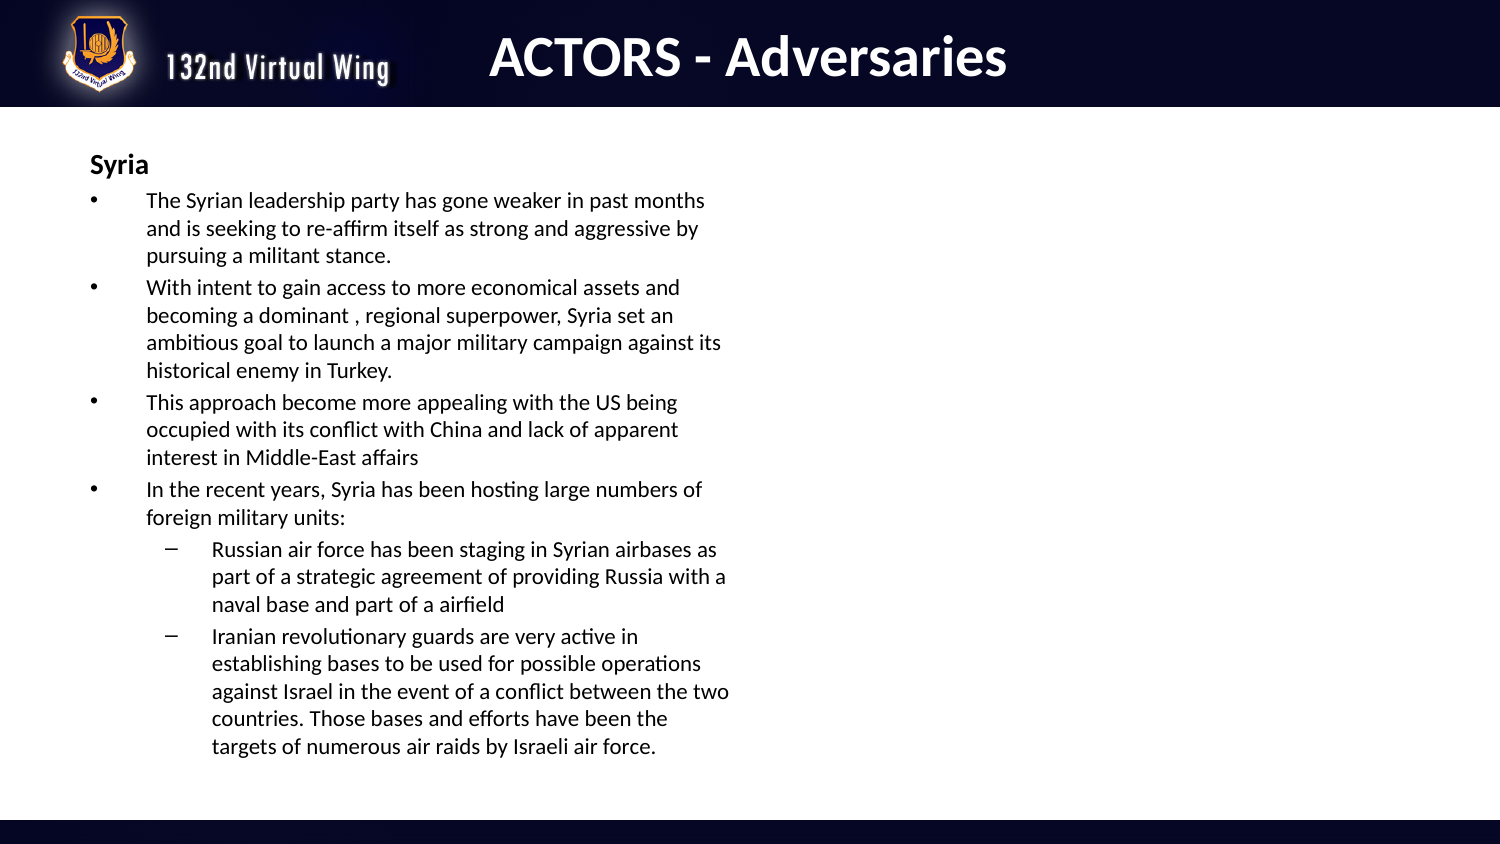

# ACTORS - Adversaries
Syria
The Syrian leadership party has gone weaker in past months and is seeking to re-affirm itself as strong and aggressive by pursuing a militant stance.
With intent to gain access to more economical assets and becoming a dominant , regional superpower, Syria set an ambitious goal to launch a major military campaign against its historical enemy in Turkey.
This approach become more appealing with the US being occupied with its conflict with China and lack of apparent interest in Middle-East affairs
In the recent years, Syria has been hosting large numbers of foreign military units:
Russian air force has been staging in Syrian airbases as part of a strategic agreement of providing Russia with a naval base and part of a airfield
Iranian revolutionary guards are very active in establishing bases to be used for possible operations against Israel in the event of a conflict between the two countries. Those bases and efforts have been the targets of numerous air raids by Israeli air force.